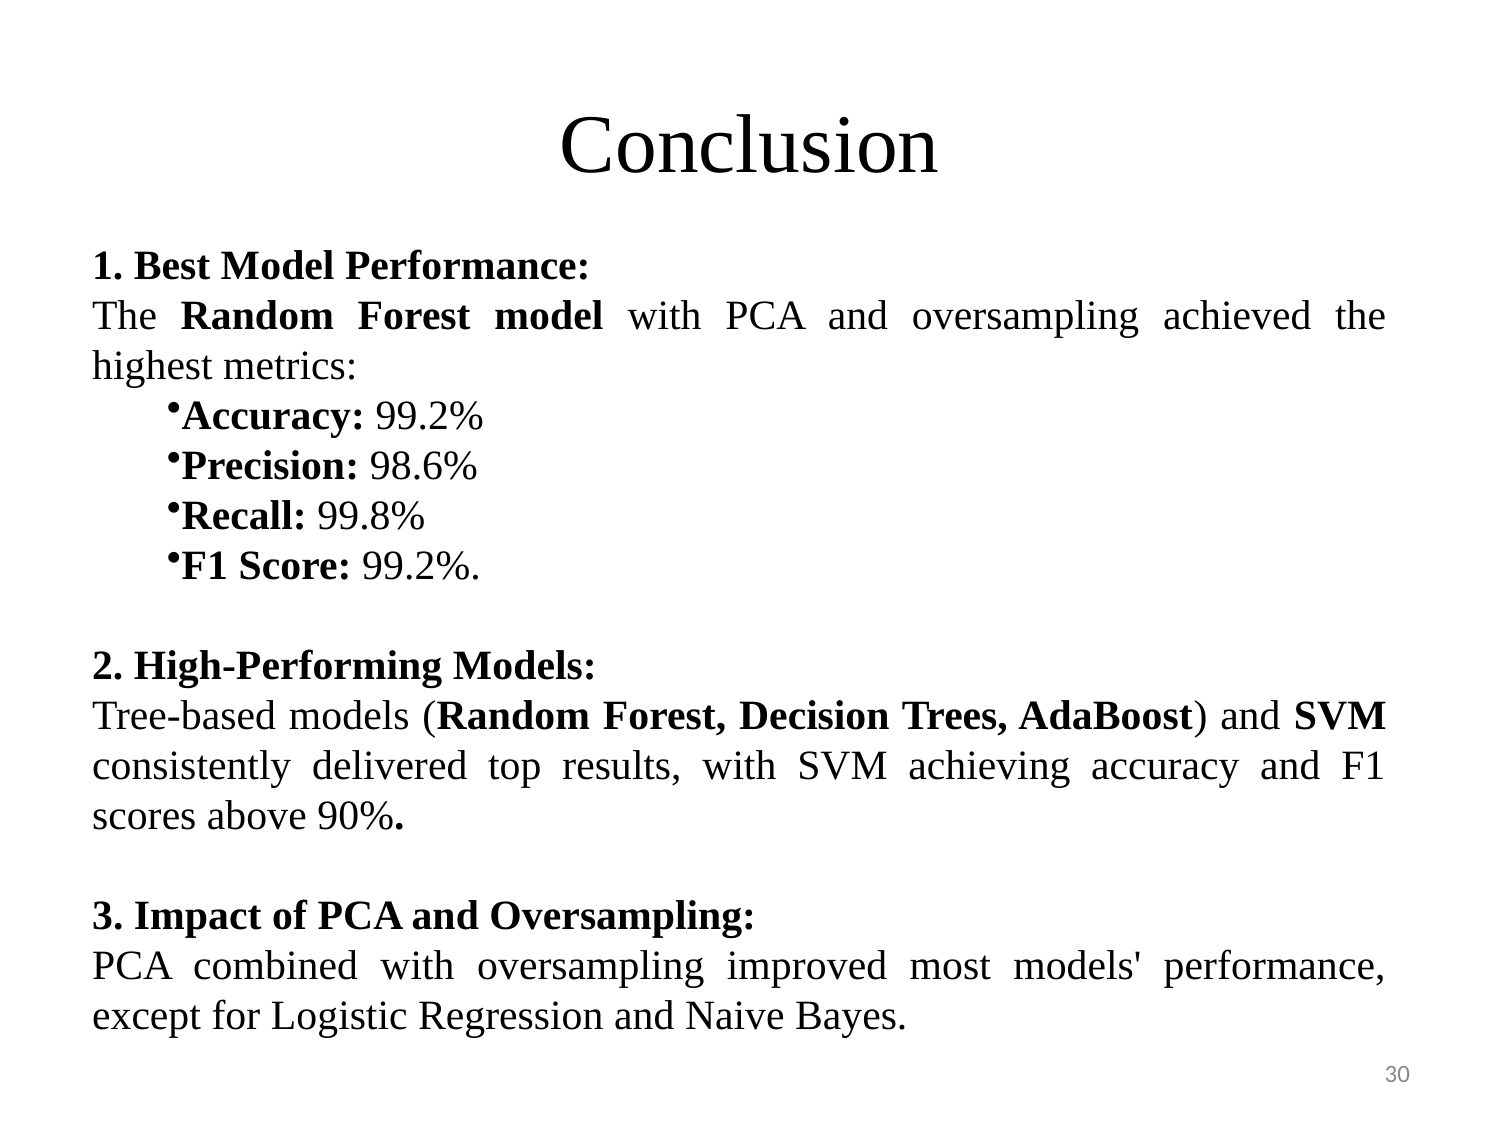

# Conclusion

 Best Model Performance:
The Random Forest model with PCA and oversampling achieved the highest metrics:
Accuracy: 99.2%
Precision: 98.6%
Recall: 99.8%
F1 Score: 99.2%.

 High-Performing Models:
Tree-based models (Random Forest, Decision Trees, AdaBoost) and SVM consistently delivered top results, with SVM achieving accuracy and F1 scores above 90%.

3. Impact of PCA and Oversampling:
PCA combined with oversampling improved most models' performance, except for Logistic Regression and Naive Bayes.

30